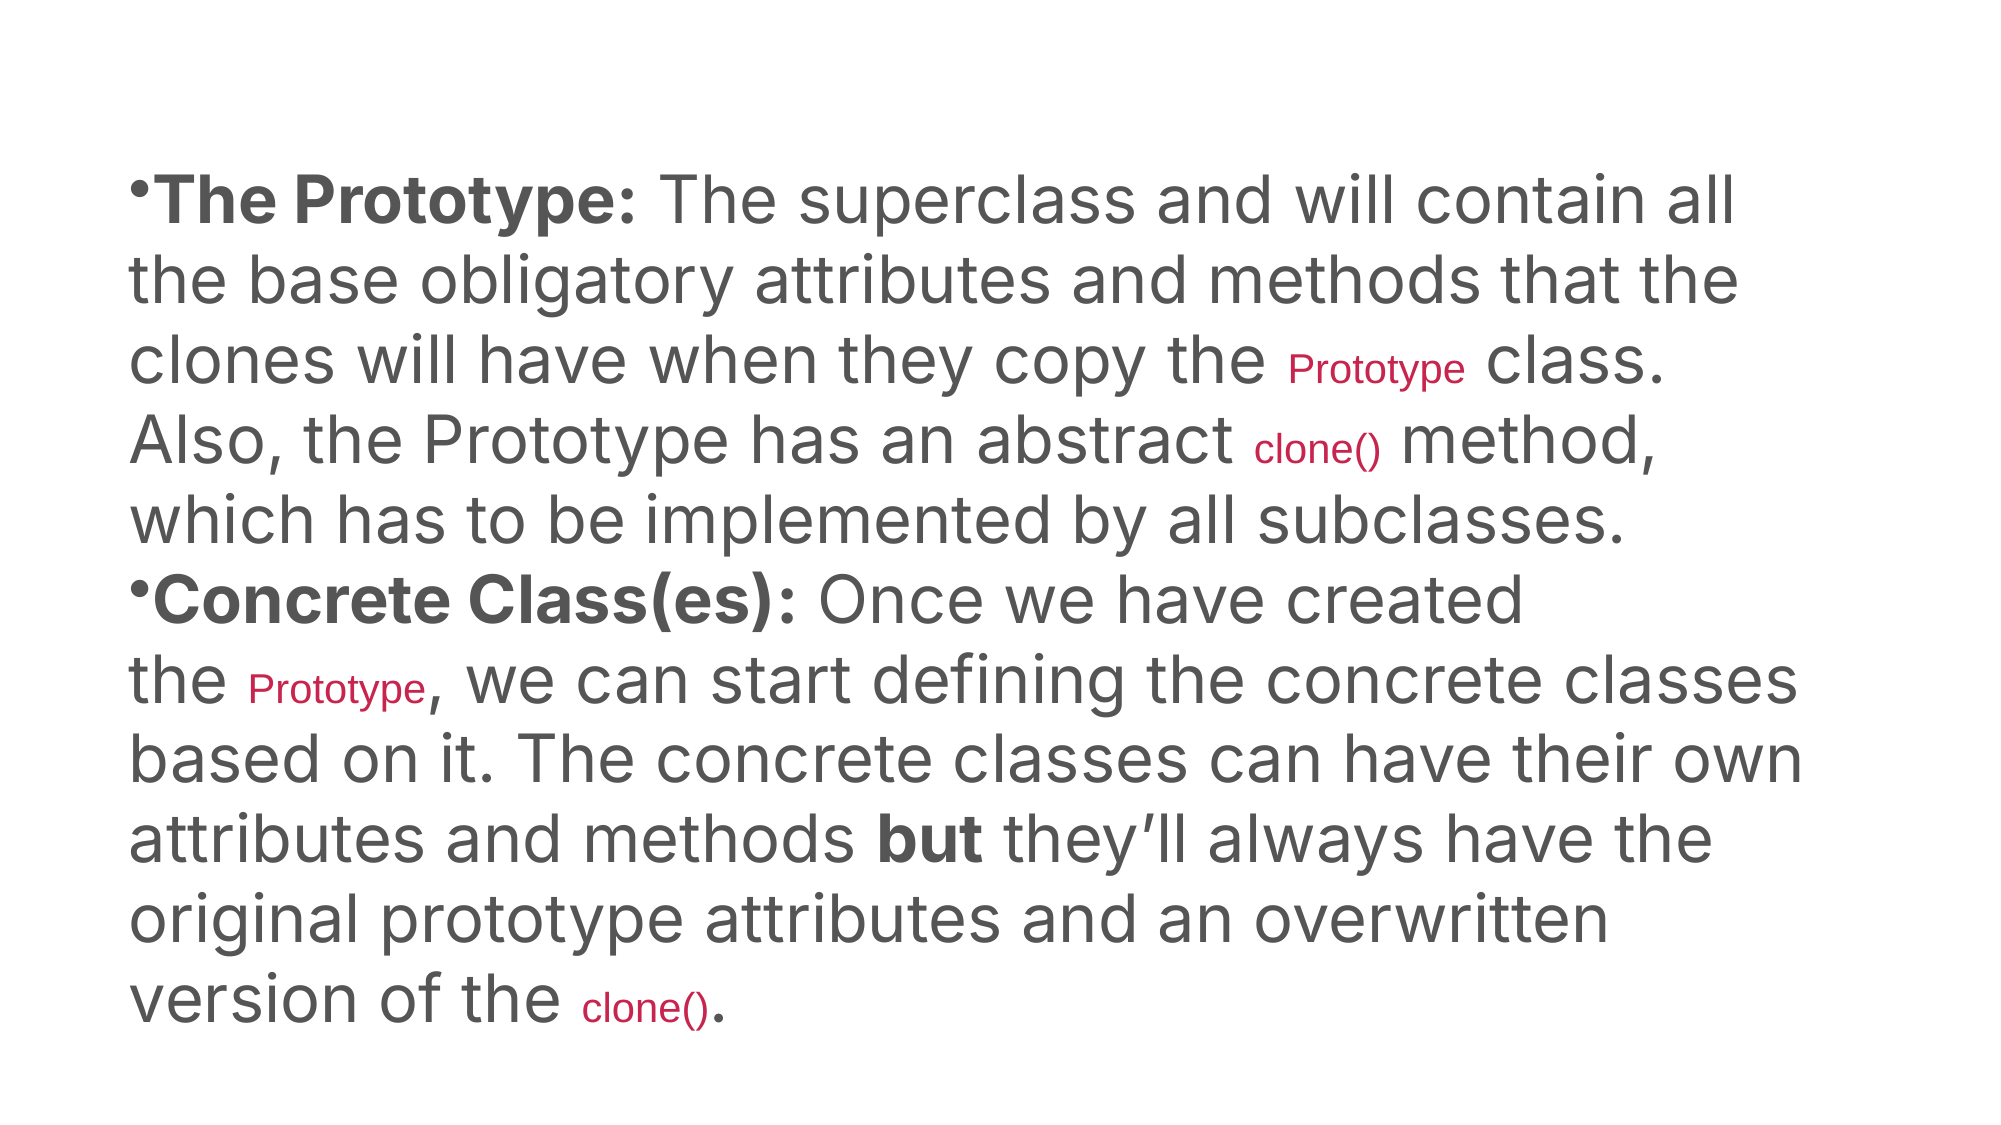

The Prototype: The superclass and will contain all the base obligatory attributes and methods that the clones will have when they copy the Prototype class. Also, the Prototype has an abstract clone() method, which has to be implemented by all subclasses.
Concrete Class(es): Once we have created the Prototype, we can start defining the concrete classes based on it. The concrete classes can have their own attributes and methods but they’ll always have the original prototype attributes and an overwritten version of the clone().